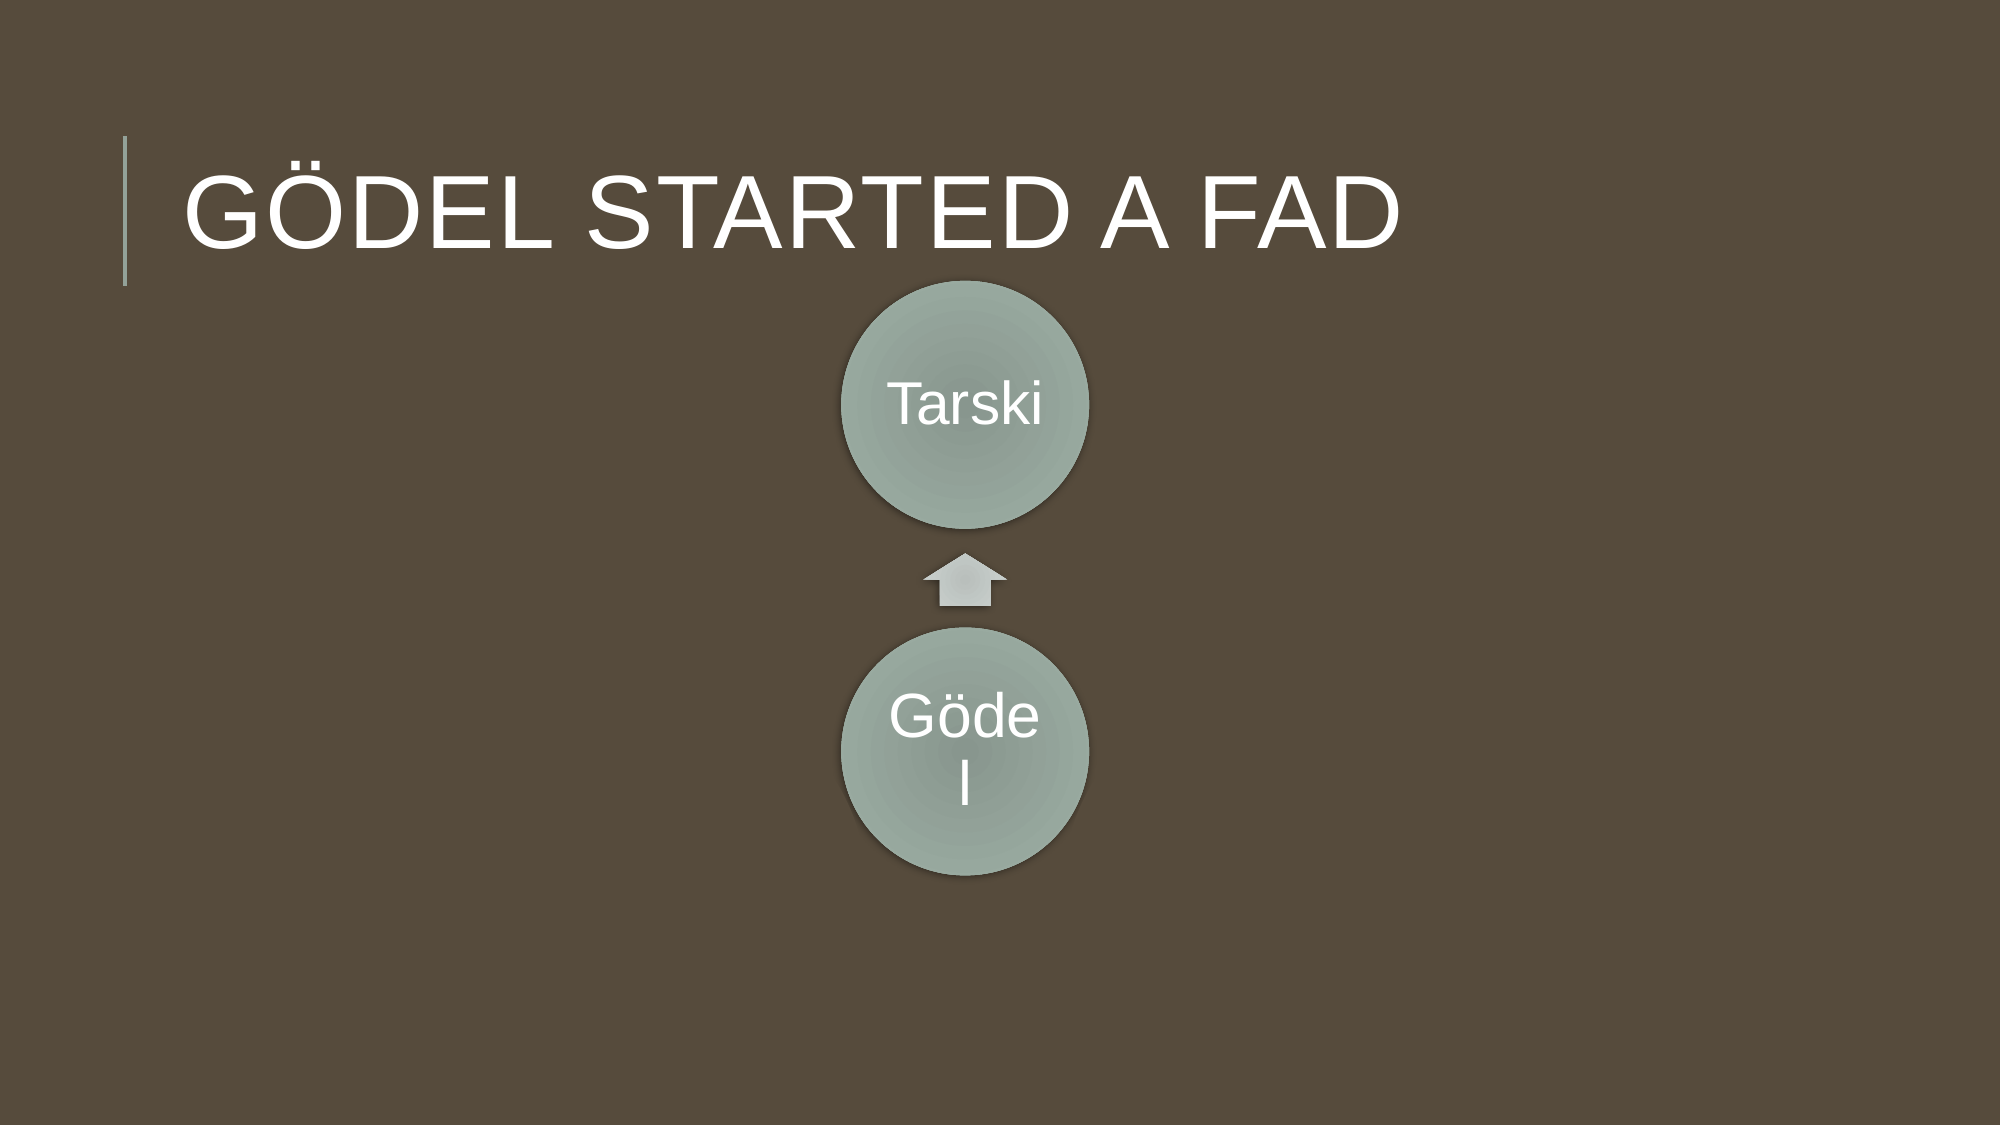

# Gödel started a fad
Gödel

Tarski

Church

Turing